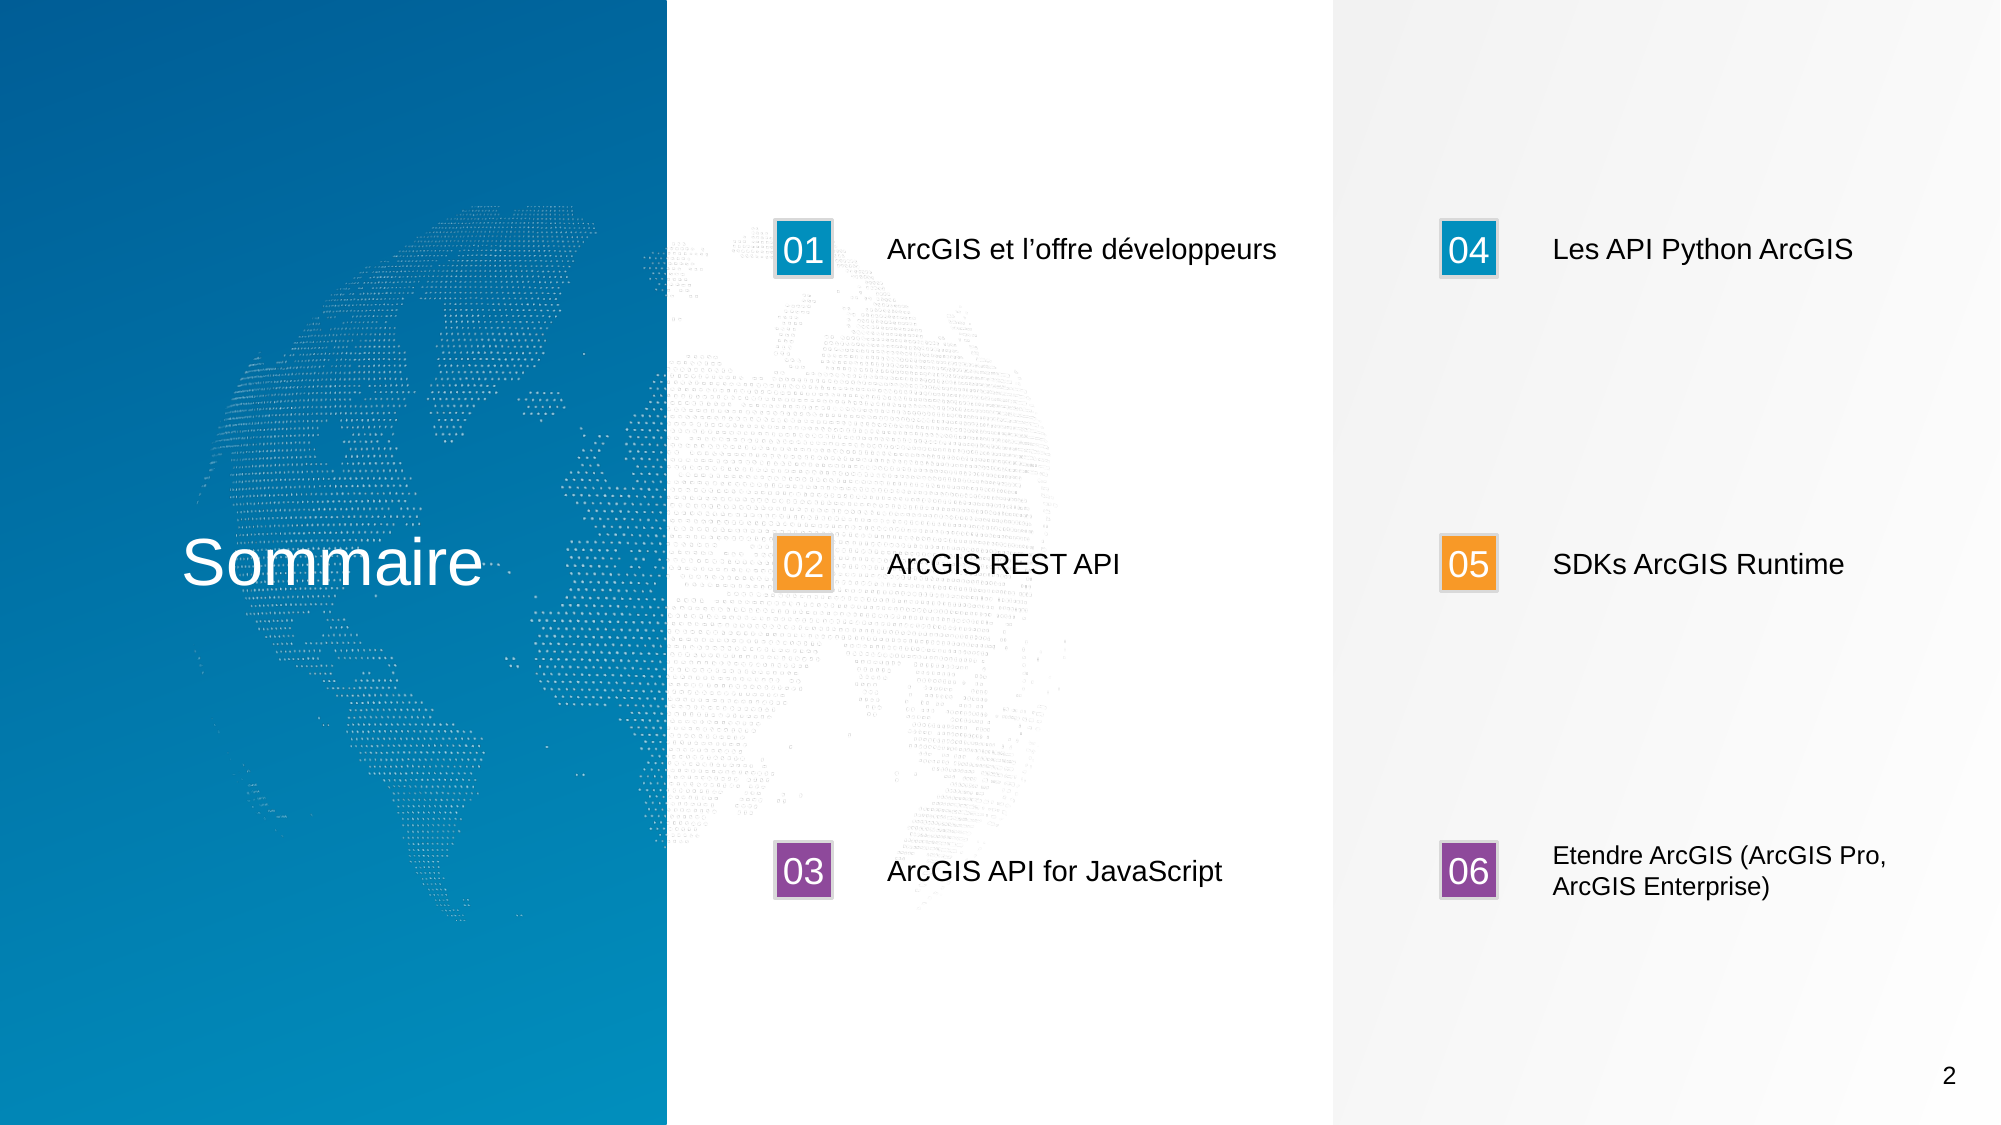

ArcGIS et l’offre développeurs
Les API Python ArcGIS
01
04

# Sommaire
ArcGIS REST API
SDKs ArcGIS Runtime
02
05

ArcGIS API for JavaScript
Etendre ArcGIS (ArcGIS Pro, ArcGIS Enterprise)
03
06